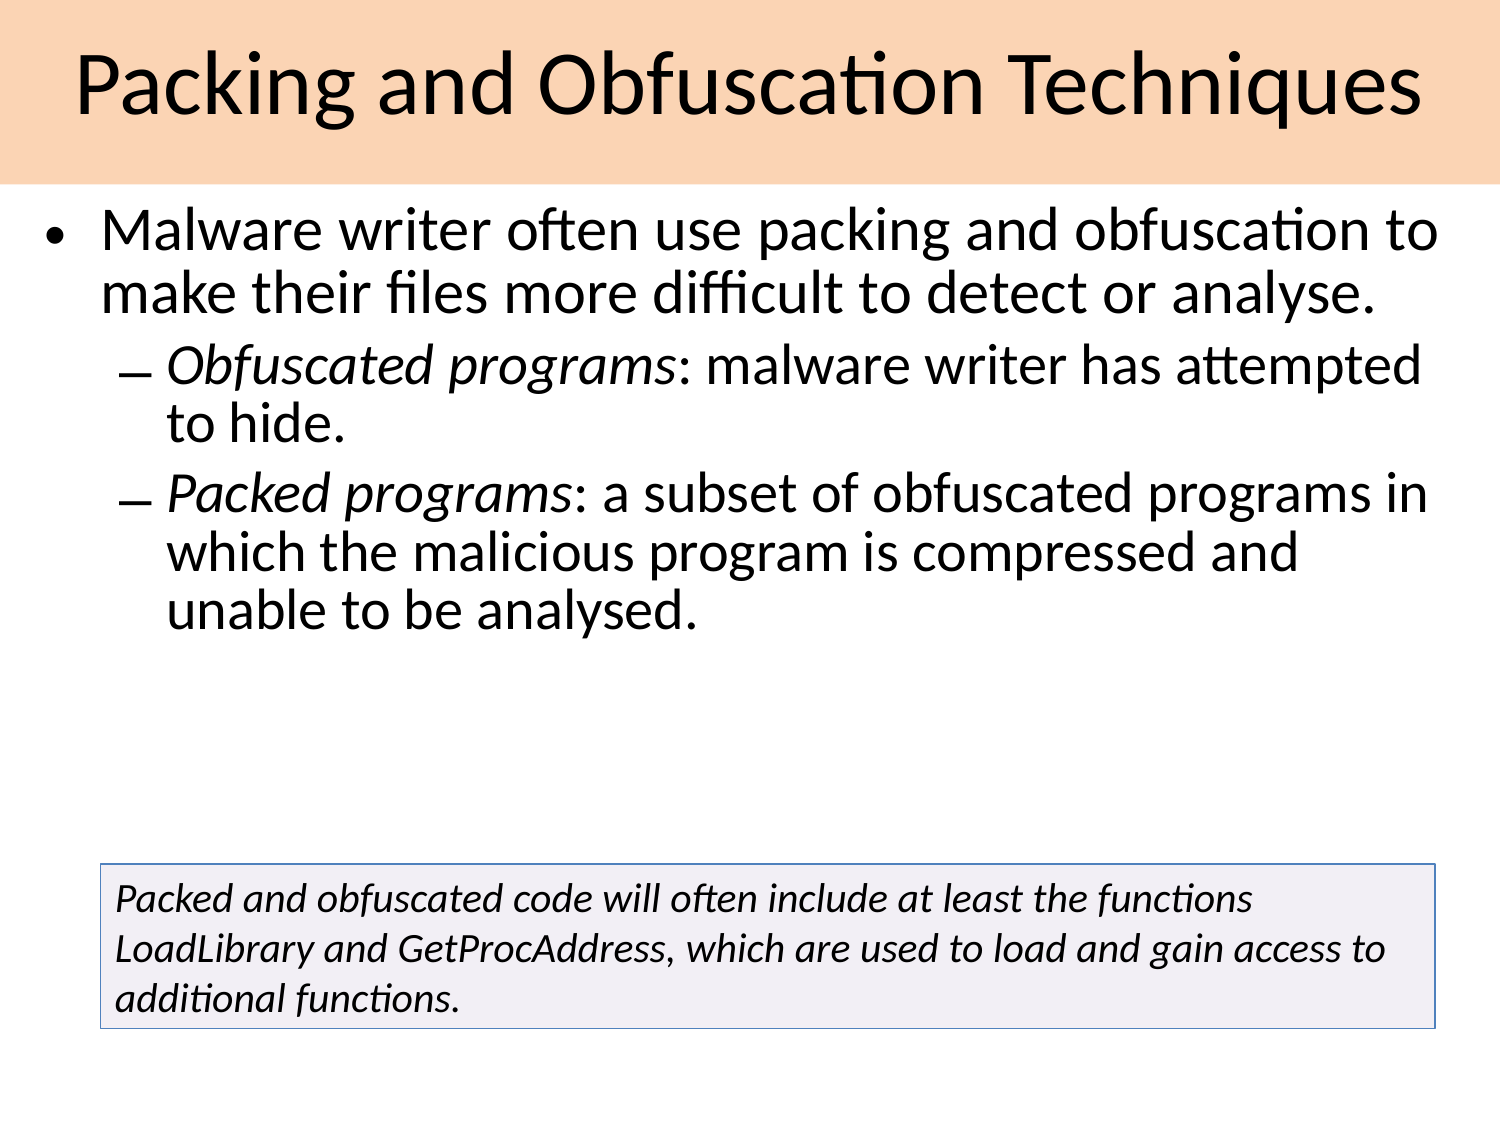

Packing and Obfuscation Techniques
Malware writer often use packing and obfuscation to make their files more difficult to detect or analyse.
Obfuscated programs: malware writer has attempted to hide.
Packed programs: a subset of obfuscated programs in which the malicious program is compressed and unable to be analysed.
Packed and obfuscated code will often include at least the functions LoadLibrary and GetProcAddress, which are used to load and gain access to additional functions.